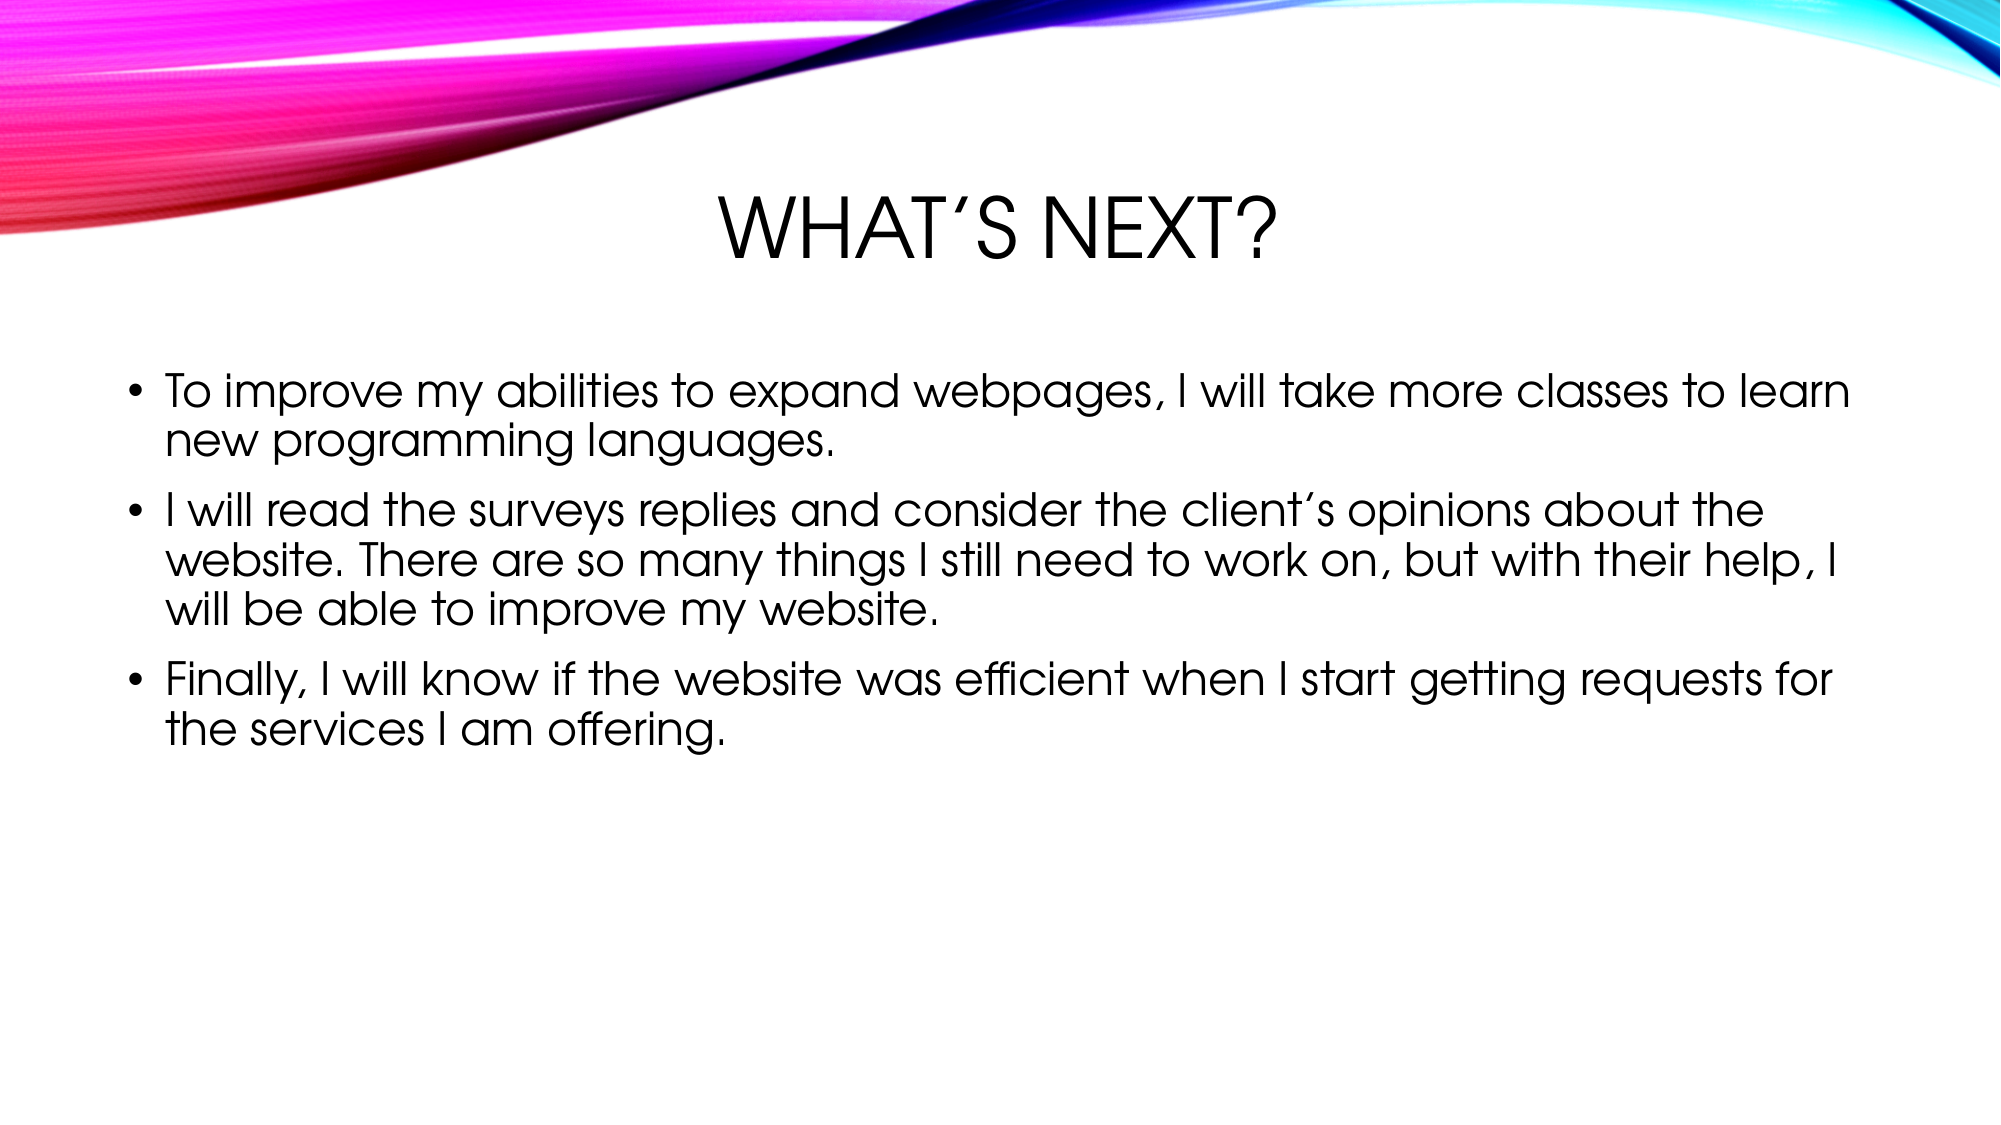

# What’s next?
To improve my abilities to expand webpages, I will take more classes to learn new programming languages.
I will read the surveys replies and consider the client’s opinions about the website. There are so many things I still need to work on, but with their help, I will be able to improve my website.
Finally, I will know if the website was efficient when I start getting requests for the services I am offering.